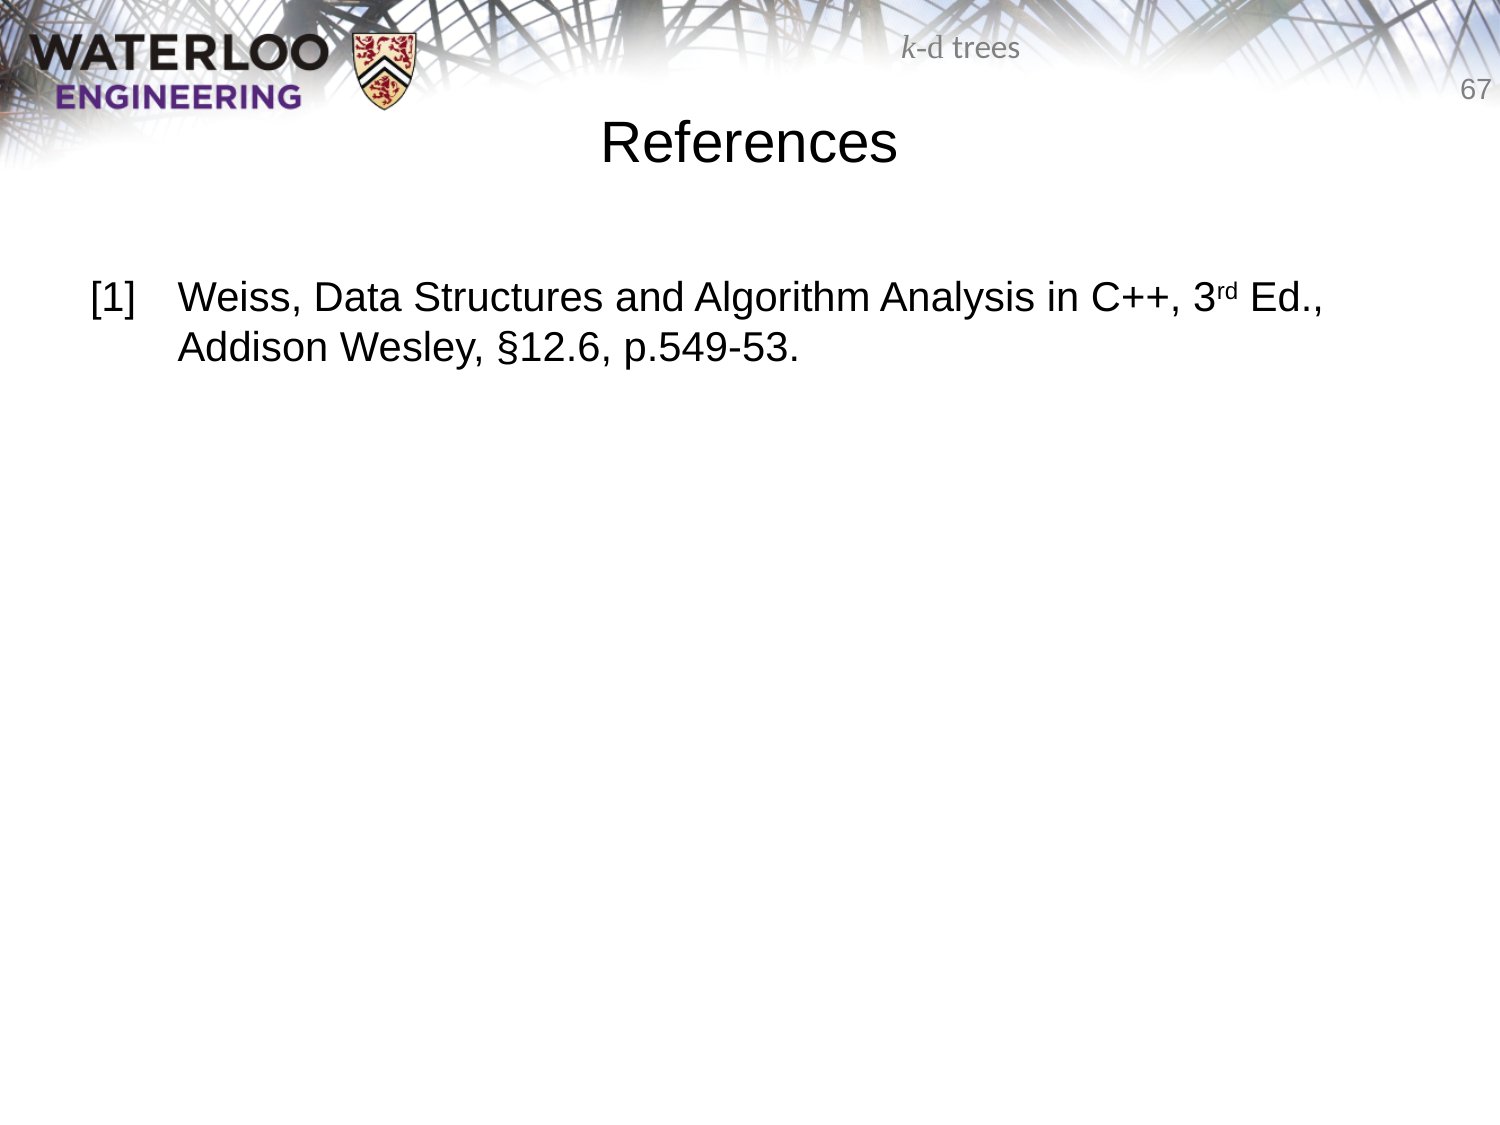

# References
[1]	Weiss, Data Structures and Algorithm Analysis in C++, 3rd Ed., Addison Wesley, §12.6, p.549-53.